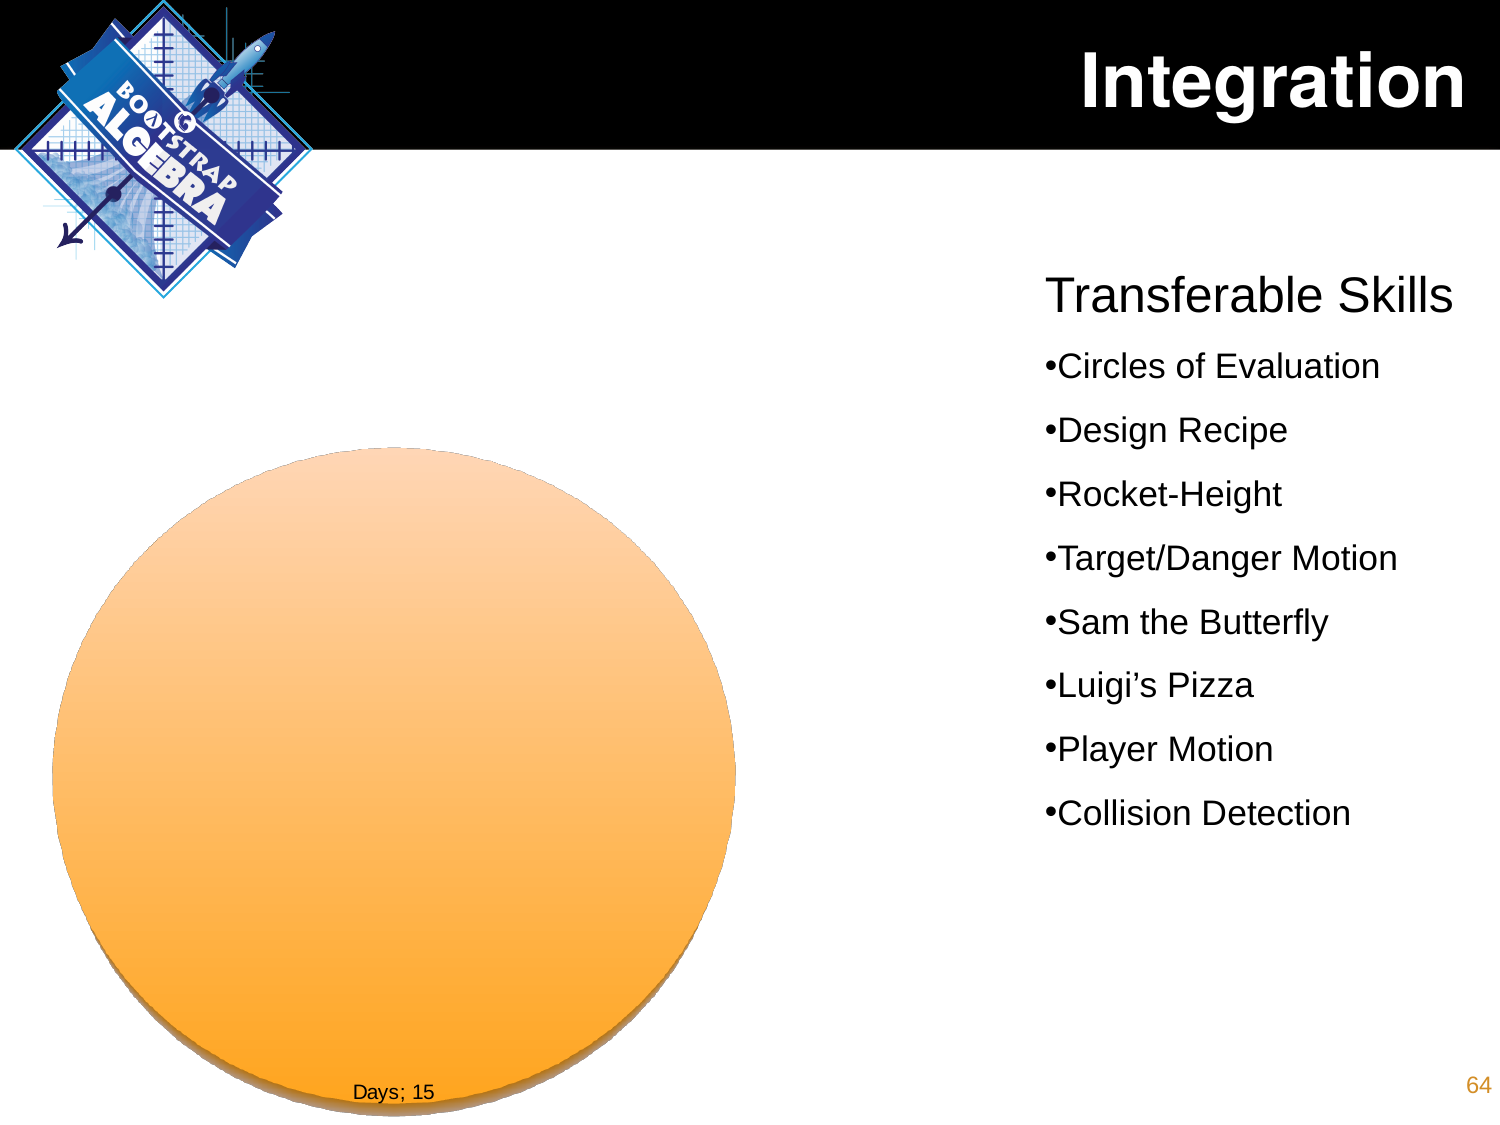

Integration
Transferable Skills
Circles of Evaluation
Design Recipe
Rocket-Height
Target/Danger Motion
Sam the Butterfly
Luigi’s Pizza
Player Motion
Collision Detection

[unsupported chart]

64